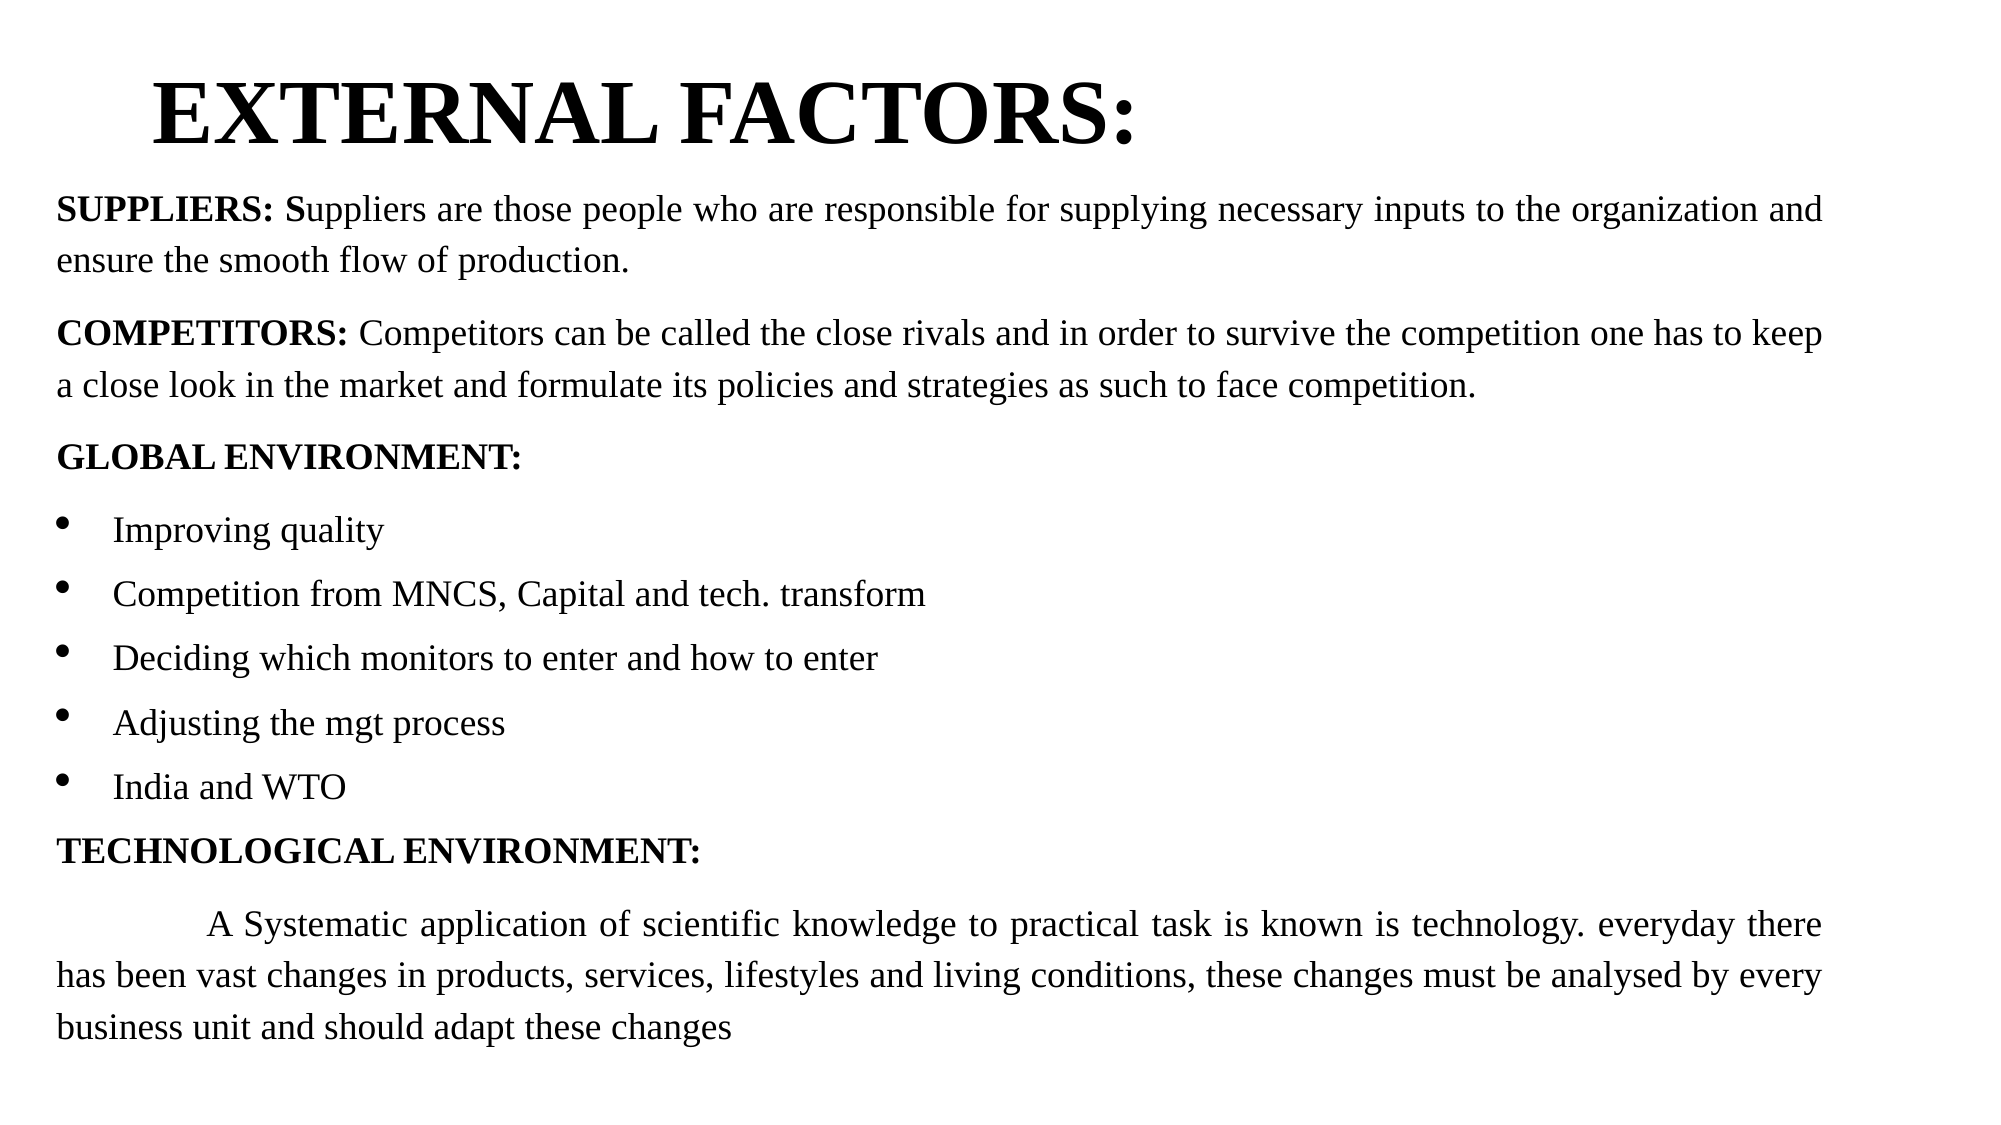

# EXTERNAL FACTORS:
SUPPLIERS: Suppliers are those people who are responsible for supplying necessary inputs to the organization and ensure the smooth flow of production.
COMPETITORS: Competitors can be called the close rivals and in order to survive the competition one has to keep a close look in the market and formulate its policies and strategies as such to face competition.
GLOBAL ENVIRONMENT:
Improving quality
Competition from MNCS, Capital and tech. transform
Deciding which monitors to enter and how to enter
Adjusting the mgt process
India and WTO
TECHNOLOGICAL ENVIRONMENT:
	A Systematic application of scientific knowledge to practical task is known is technology. everyday there has been vast changes in products, services, lifestyles and living conditions, these changes must be analysed by every business unit and should adapt these changes